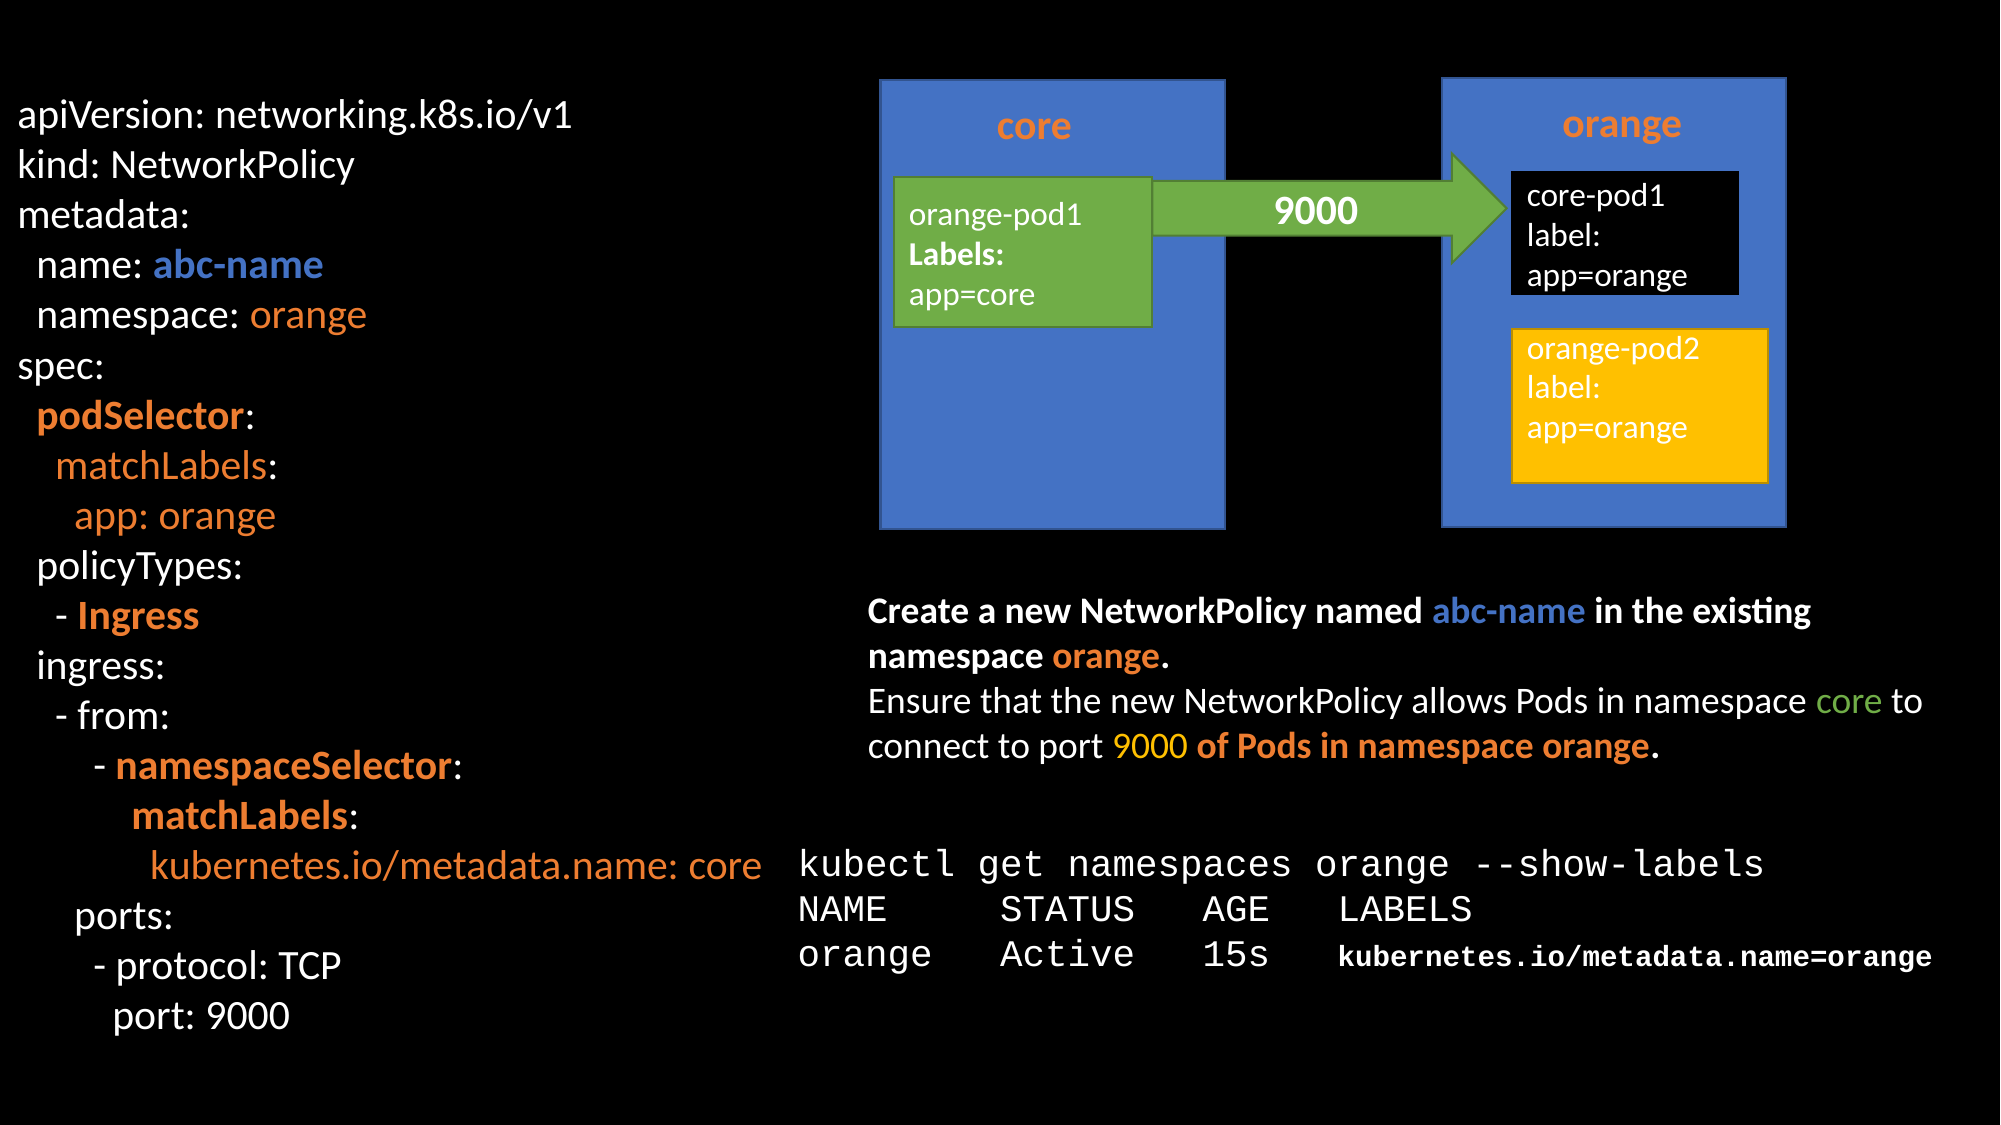

app=orange
apiVersion: networking.k8s.io/v1
kind: NetworkPolicy
metadata:
  name: abc-name
  namespace: orange
spec:
  podSelector:
    matchLabels:
      app: orange
  policyTypes:
    - Ingress
  ingress:
    - from:
        - namespaceSelector:
            matchLabels:
              kubernetes.io/metadata.name: core
      ports:
        - protocol: TCP
          port: 9000

orange

core
9000
core-pod1
label:
app=orange
orange-pod1
Labels:
app=core
orange-pod2
label:
app=orange

Create a new NetworkPolicy named abc-name in the existing namespace orange.
Ensure that the new NetworkPolicy allows Pods in namespace core to connect to port 9000 of Pods in namespace orange.

kubectl get namespaces orange --show-labels
NAME     STATUS   AGE   LABELS
orange   Active   15s   kubernetes.io/metadata.name=orange